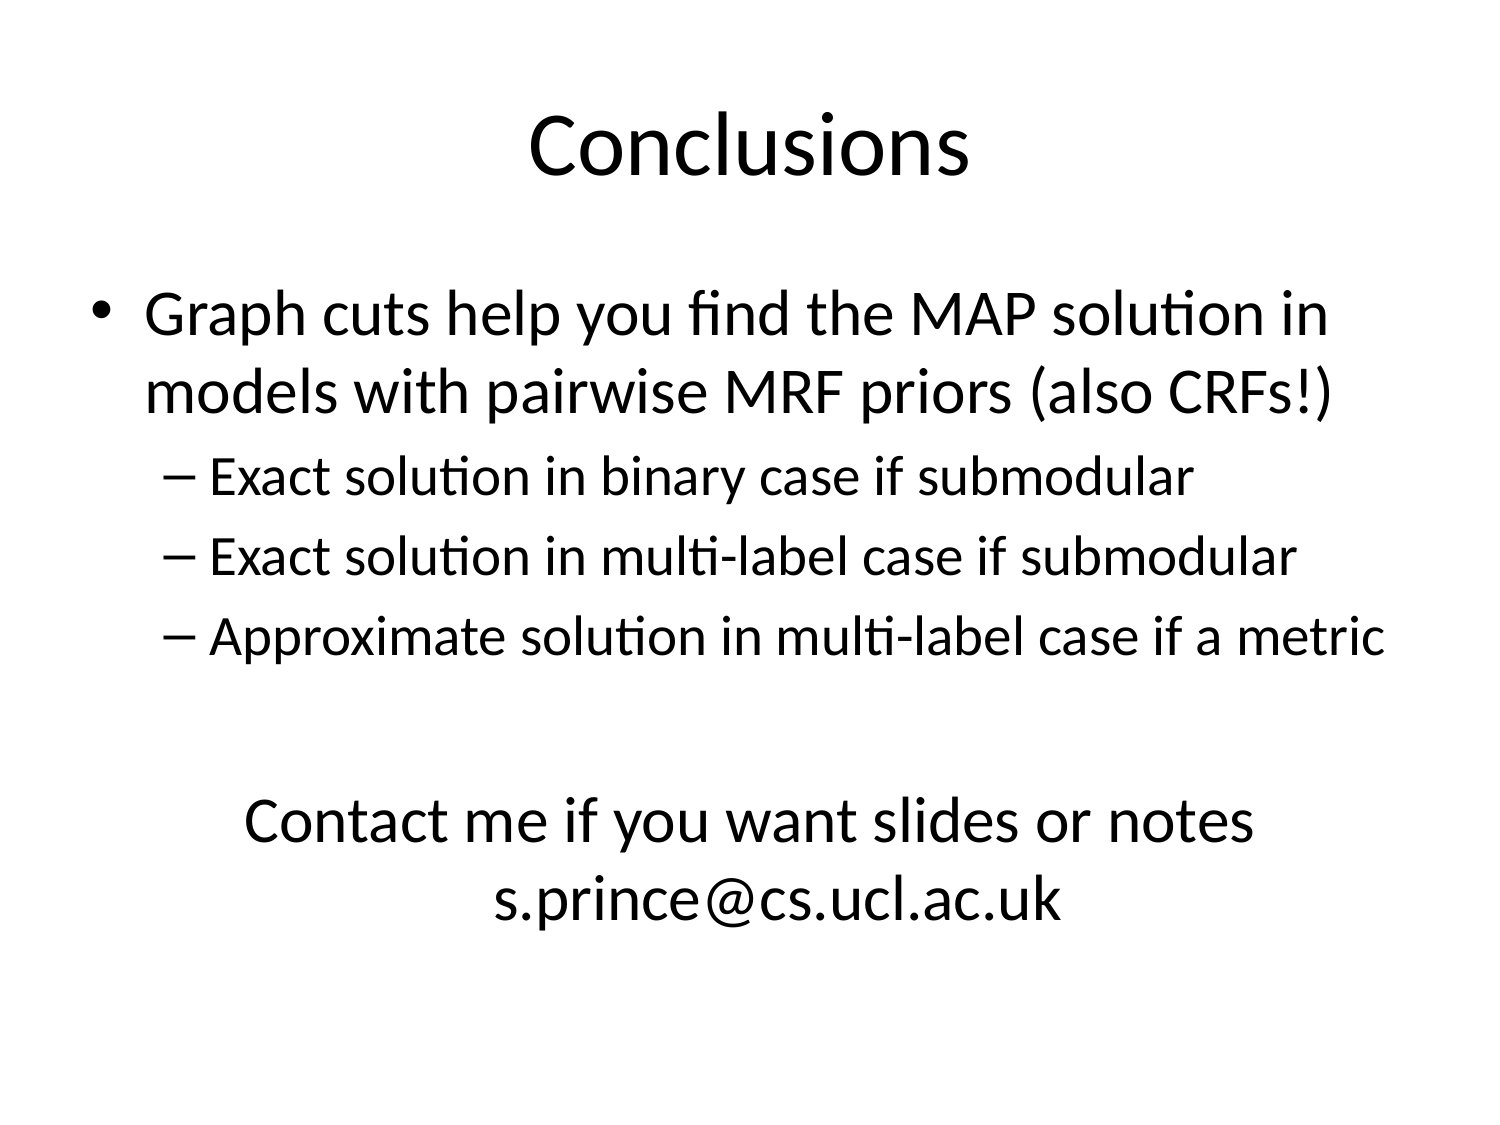

# Conclusions
Graph cuts help you find the MAP solution in models with pairwise MRF priors (also CRFs!)
Exact solution in binary case if submodular
Exact solution in multi-label case if submodular
Approximate solution in multi-label case if a metric

Contact me if you want slides or notes s.prince@cs.ucl.ac.uk